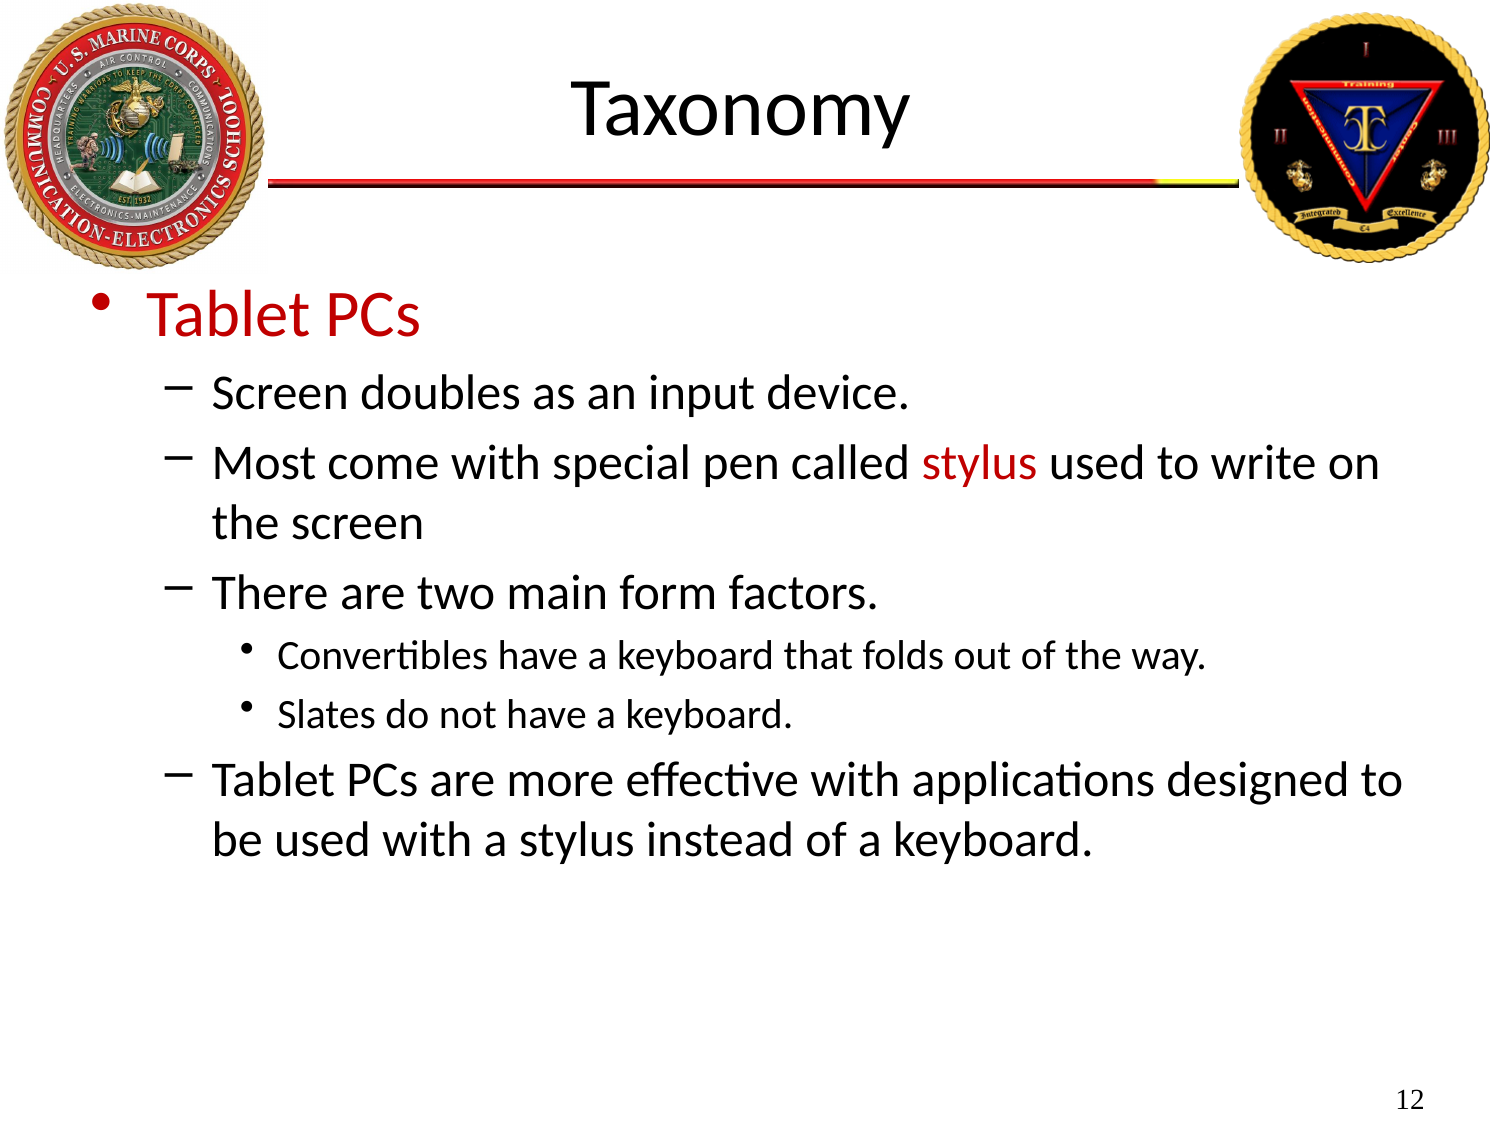

# Taxonomy
Tablet PCs
Screen doubles as an input device.
Most come with special pen called stylus used to write on the screen
There are two main form factors.
Convertibles have a keyboard that folds out of the way.
Slates do not have a keyboard.
Tablet PCs are more effective with applications designed to be used with a stylus instead of a keyboard.